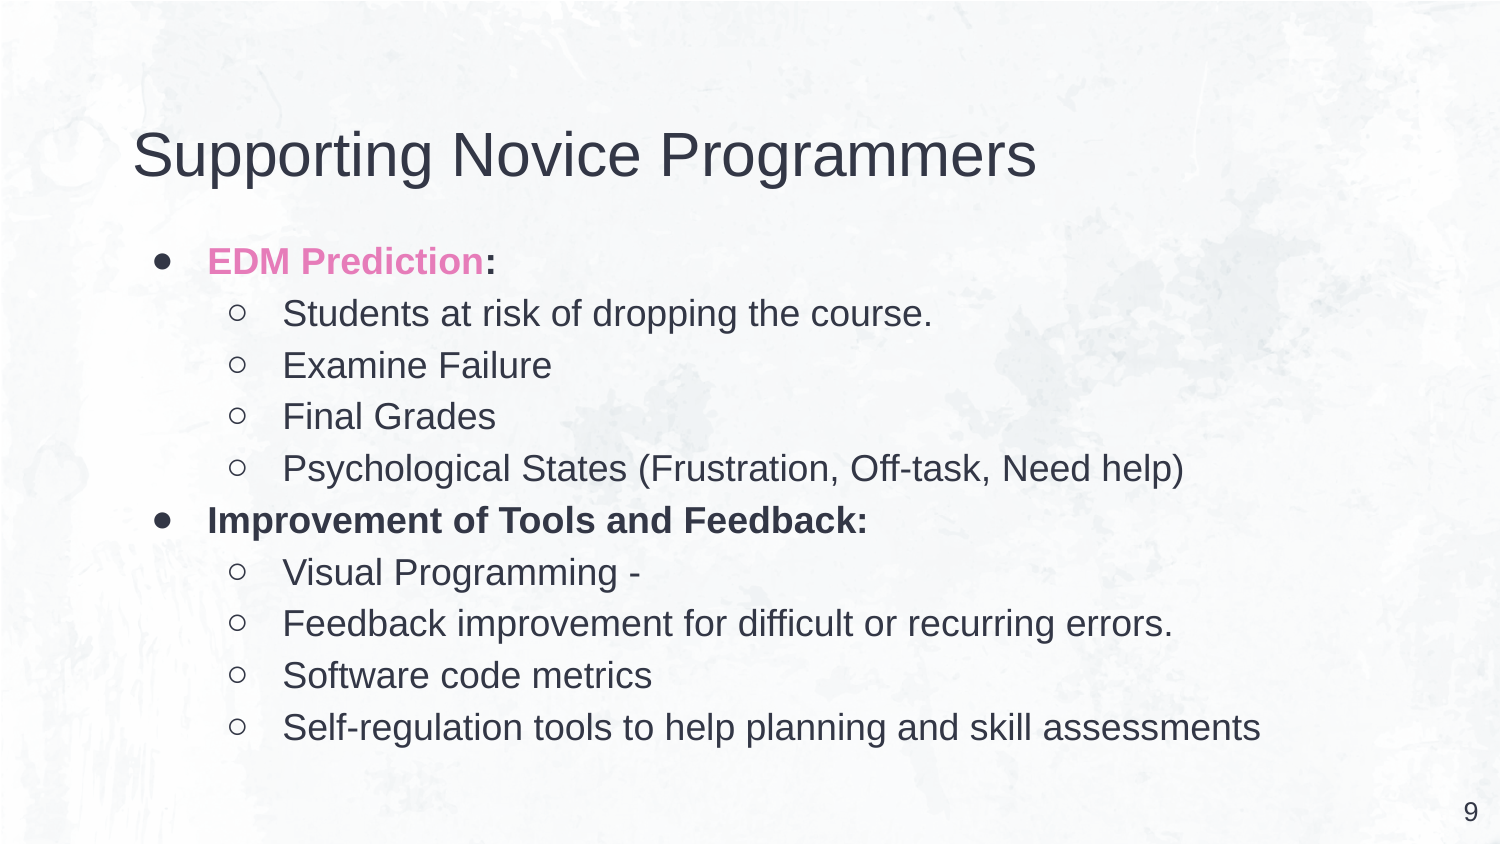

# Supporting Novice Programmers
EDM Prediction:
Students at risk of dropping the course.
Examine Failure
Final Grades
Psychological States (Frustration, Off-task, Need help)
Improvement of Tools and Feedback:
Visual Programming -
Feedback improvement for difficult or recurring errors.
Software code metrics
Self-regulation tools to help planning and skill assessments
9